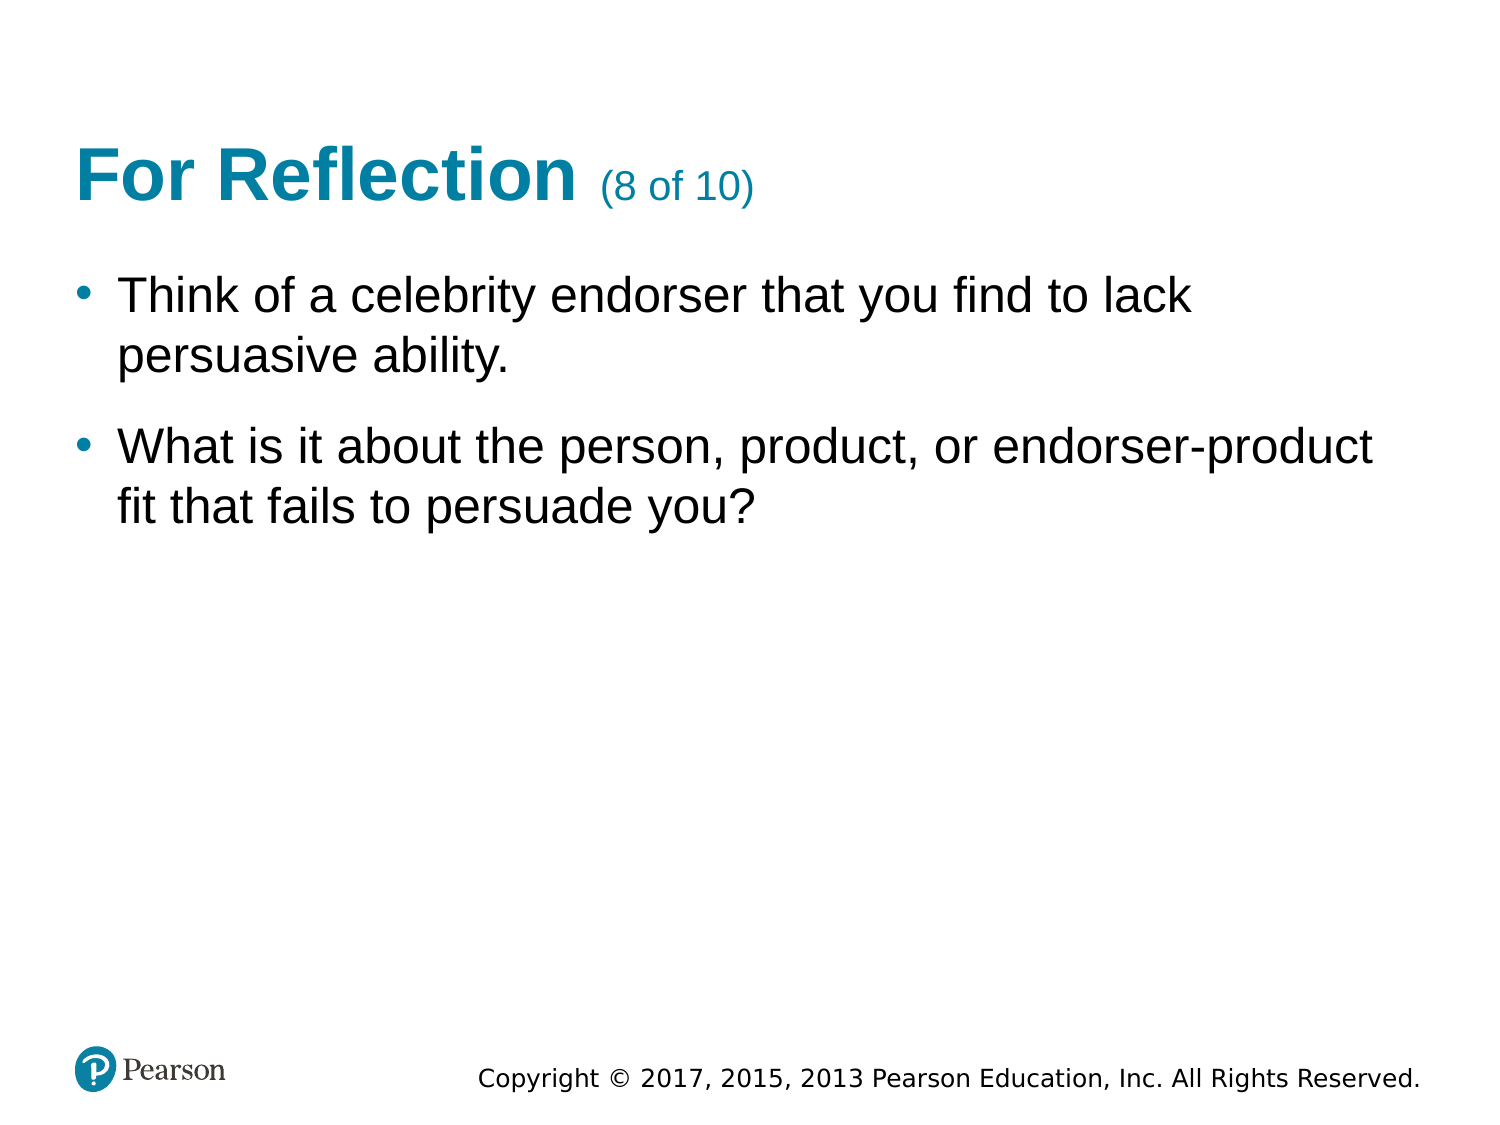

# For Reflection (8 of 10)
Think of a celebrity endorser that you find to lack persuasive ability.
What is it about the person, product, or endorser-product fit that fails to persuade you?